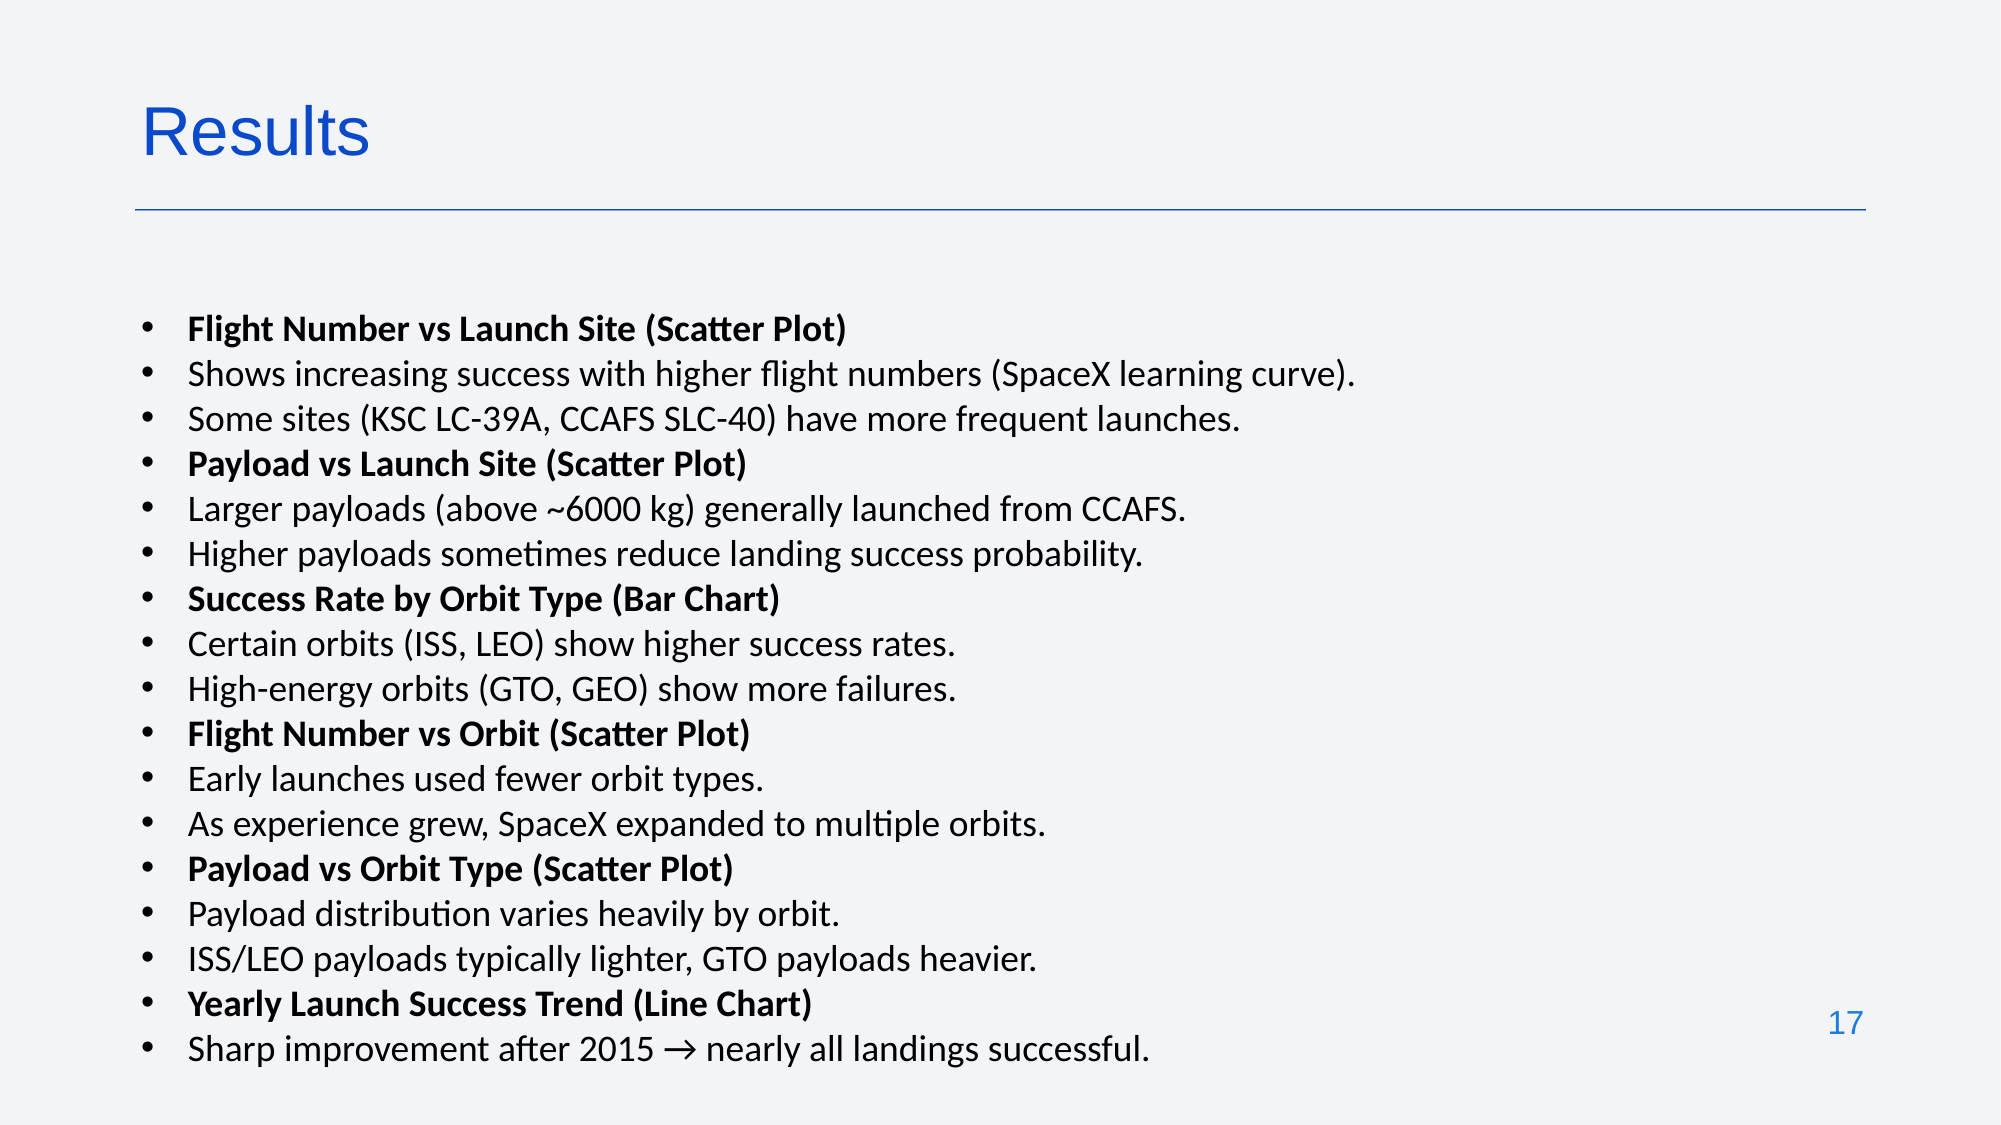

Results
Flight Number vs Launch Site (Scatter Plot)
Shows increasing success with higher flight numbers (SpaceX learning curve).
Some sites (KSC LC-39A, CCAFS SLC-40) have more frequent launches.
Payload vs Launch Site (Scatter Plot)
Larger payloads (above ~6000 kg) generally launched from CCAFS.
Higher payloads sometimes reduce landing success probability.
Success Rate by Orbit Type (Bar Chart)
Certain orbits (ISS, LEO) show higher success rates.
High-energy orbits (GTO, GEO) show more failures.
Flight Number vs Orbit (Scatter Plot)
Early launches used fewer orbit types.
As experience grew, SpaceX expanded to multiple orbits.
Payload vs Orbit Type (Scatter Plot)
Payload distribution varies heavily by orbit.
ISS/LEO payloads typically lighter, GTO payloads heavier.
Yearly Launch Success Trend (Line Chart)
Sharp improvement after 2015 → nearly all landings successful.

17